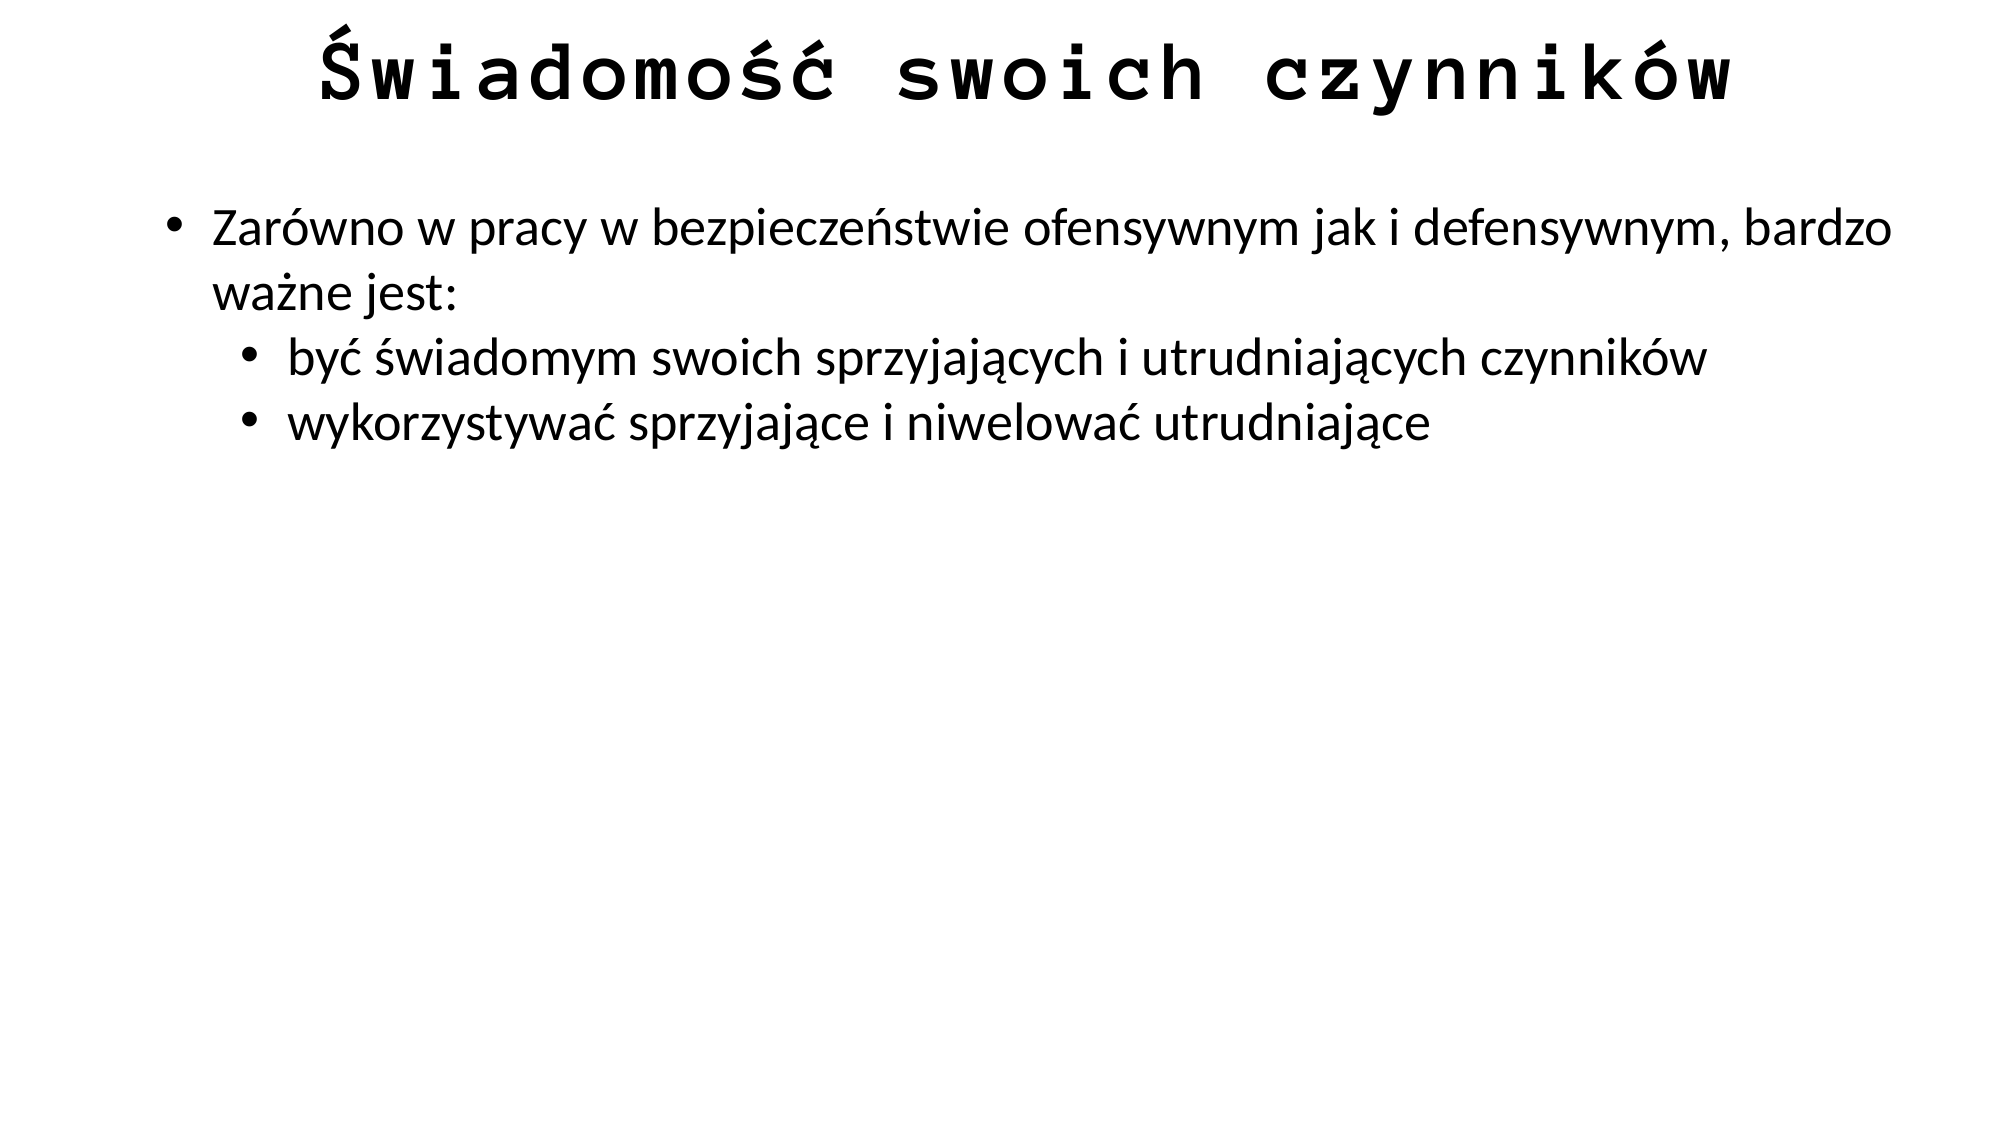

Świadomość swoich czynników
Zarówno w pracy w bezpieczeństwie ofensywnym jak i defensywnym, bardzo ważne jest:
być świadomym swoich sprzyjających i utrudniających czynników
wykorzystywać sprzyjające i niwelować utrudniające